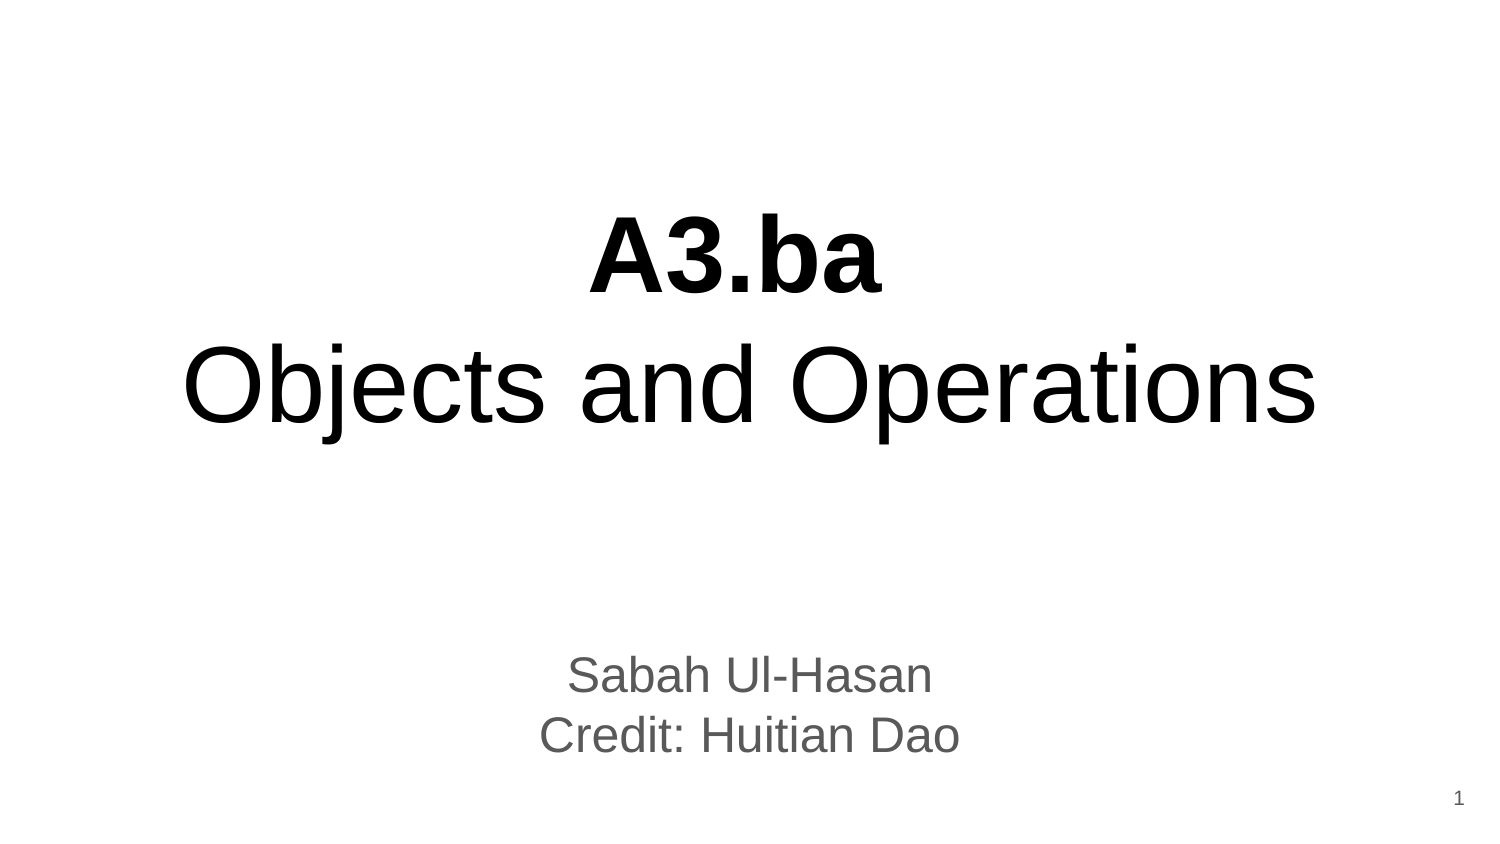

# A3.ba
Objects and Operations
Sabah Ul-Hasan
Credit: Huitian Dao

1